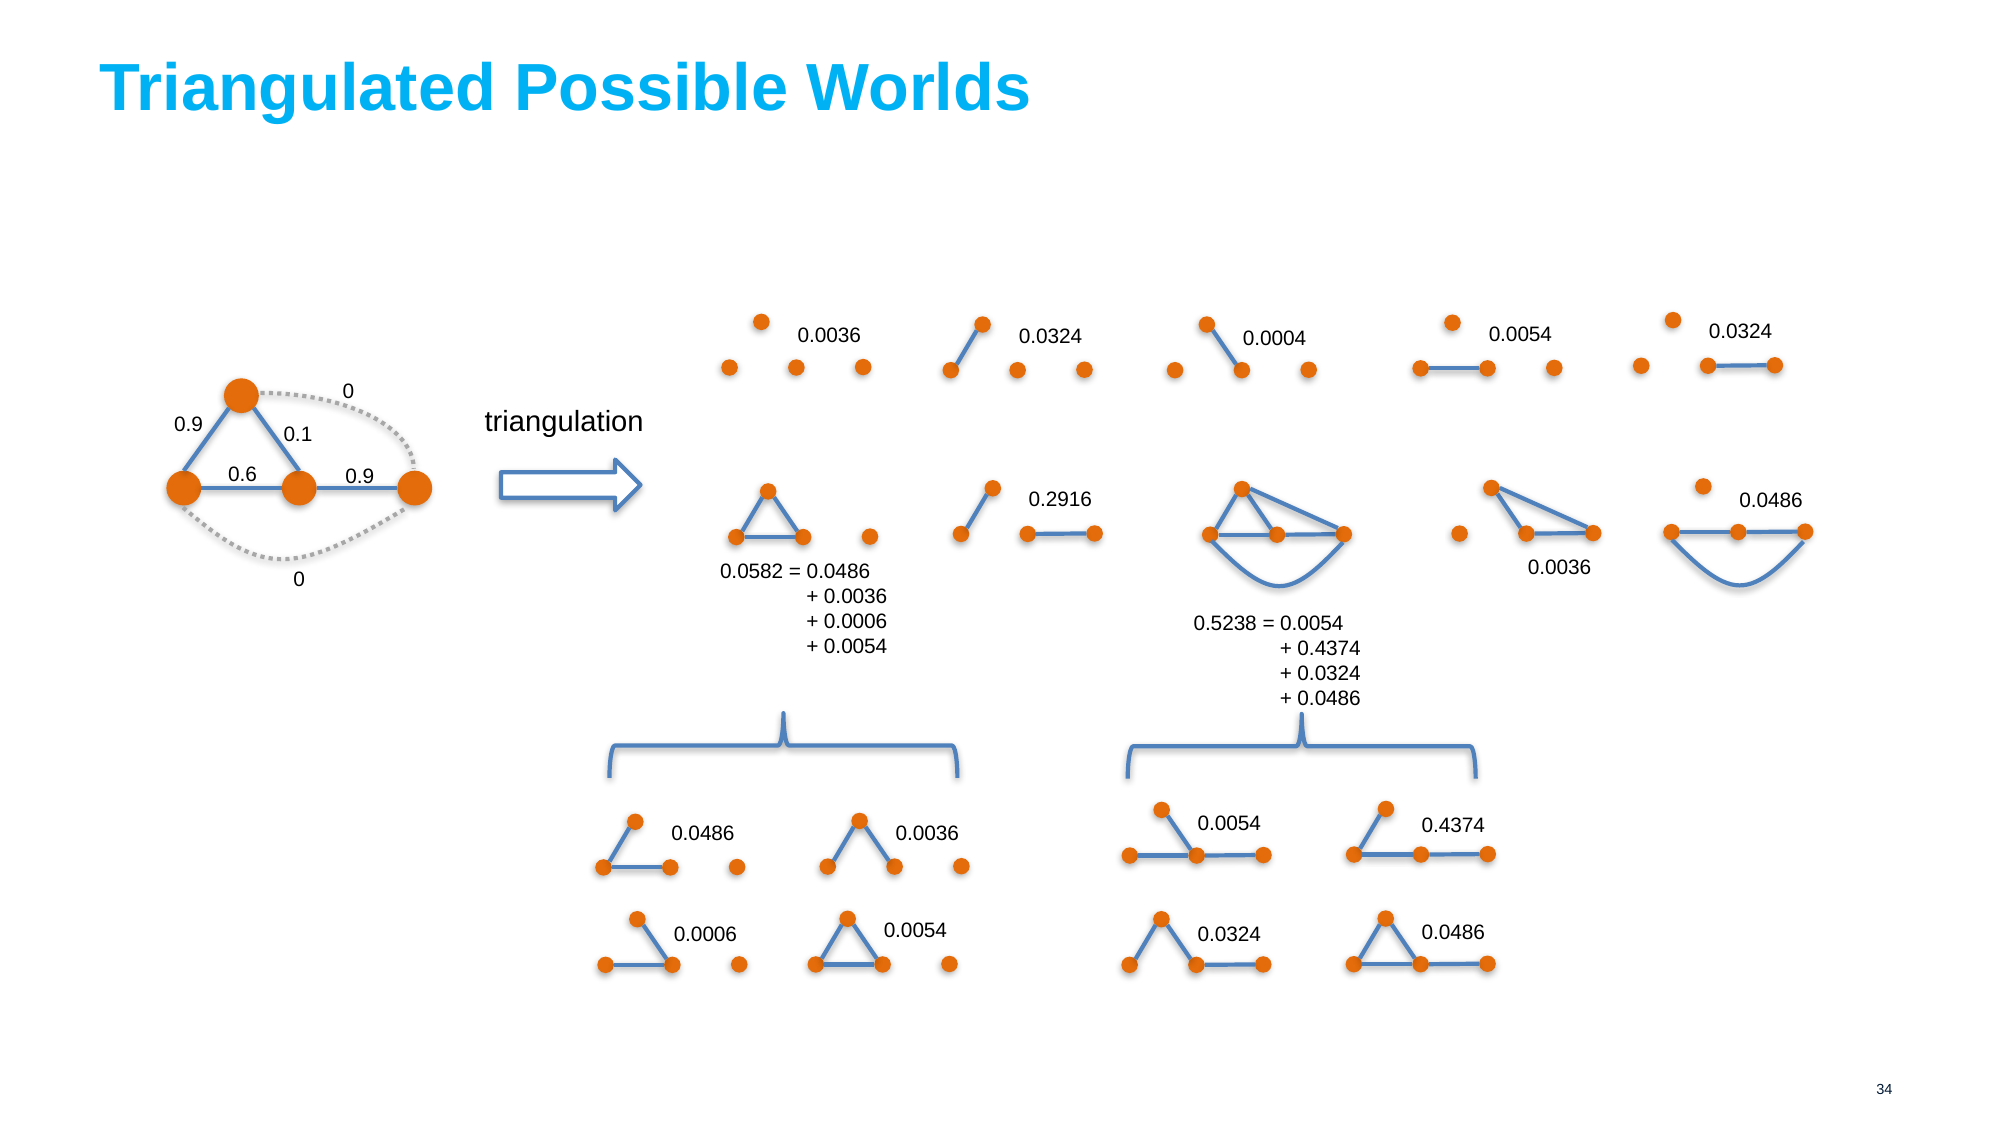

# Triangulated Possible Worlds
0.0324

0.0054

0.0036

0.0324

0.0004

0

triangulation
0.9
0.1
0.6
0.9

0.2916

0.0486

0.0036
0.0582 = 0.0486
               + 0.0036
               + 0.0006
               + 0.0054
0

0.5238 = 0.0054
               + 0.4374
               + 0.0324
               + 0.0486

0.0054
0.4374
0.0036
0.0486

0.0054

0.0486
0.0006
0.0324

34